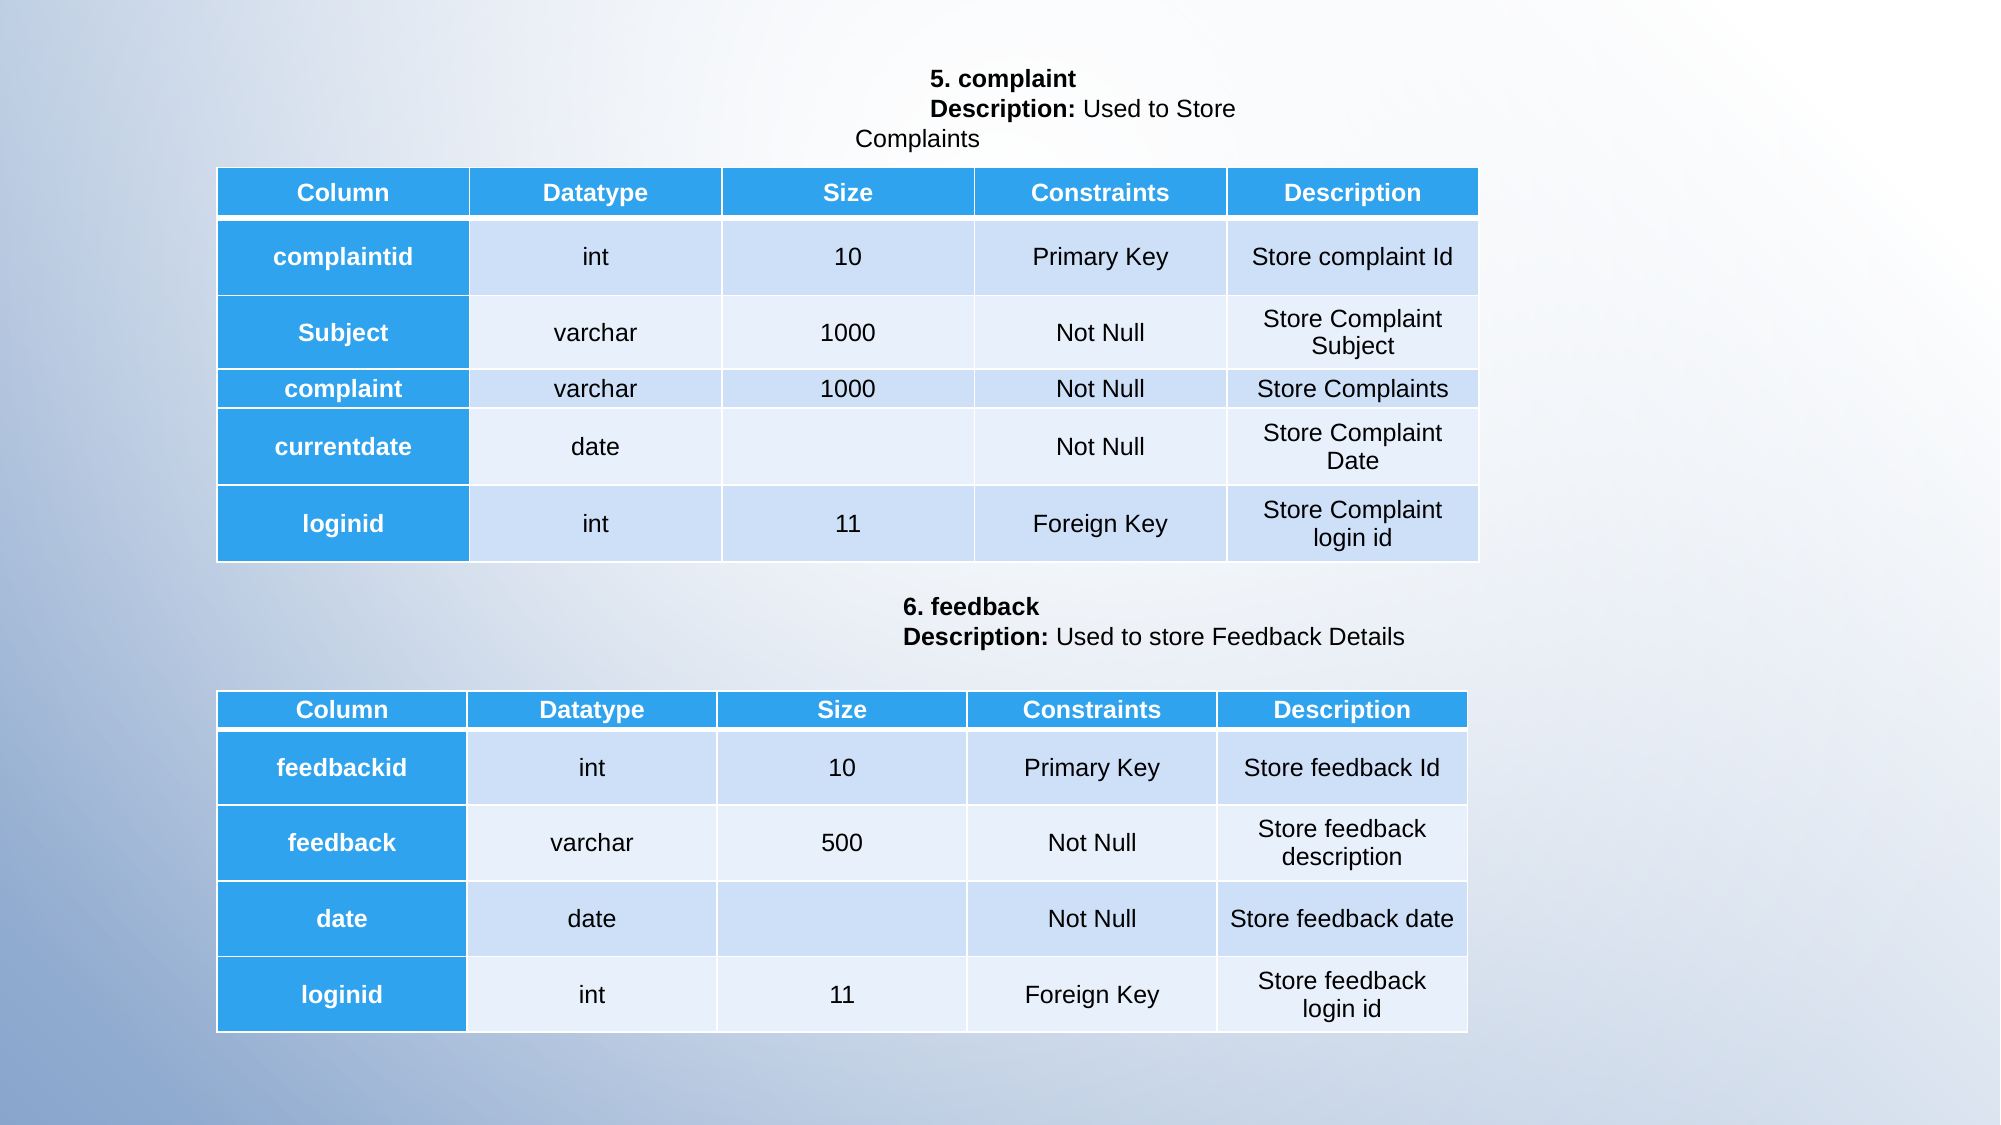

5. complaint
Description: Used to Store Complaints

| Column | Datatype | Size | Constraints | Description |
| --- | --- | --- | --- | --- |
| complaintid | int | 10 | Primary Key | Store complaint Id |
| Subject | varchar | 1000 | Not Null | Store Complaint Subject |
| complaint | varchar | 1000 | Not Null | Store Complaints |
| currentdate | date |  | Not Null | Store Complaint Date |
| loginid | int | 11 | Foreign Key | Store Complaint login id |
6. feedback
Description: Used to store Feedback Details

| Column | Datatype | Size | Constraints | Description |
| --- | --- | --- | --- | --- |
| feedbackid | int | 10 | Primary Key | Store feedback Id |
| feedback | varchar | 500 | Not Null | Store feedback description |
| date | date |  | Not Null | Store feedback date |
| loginid | int | 11 | Foreign Key | Store feedback login id |